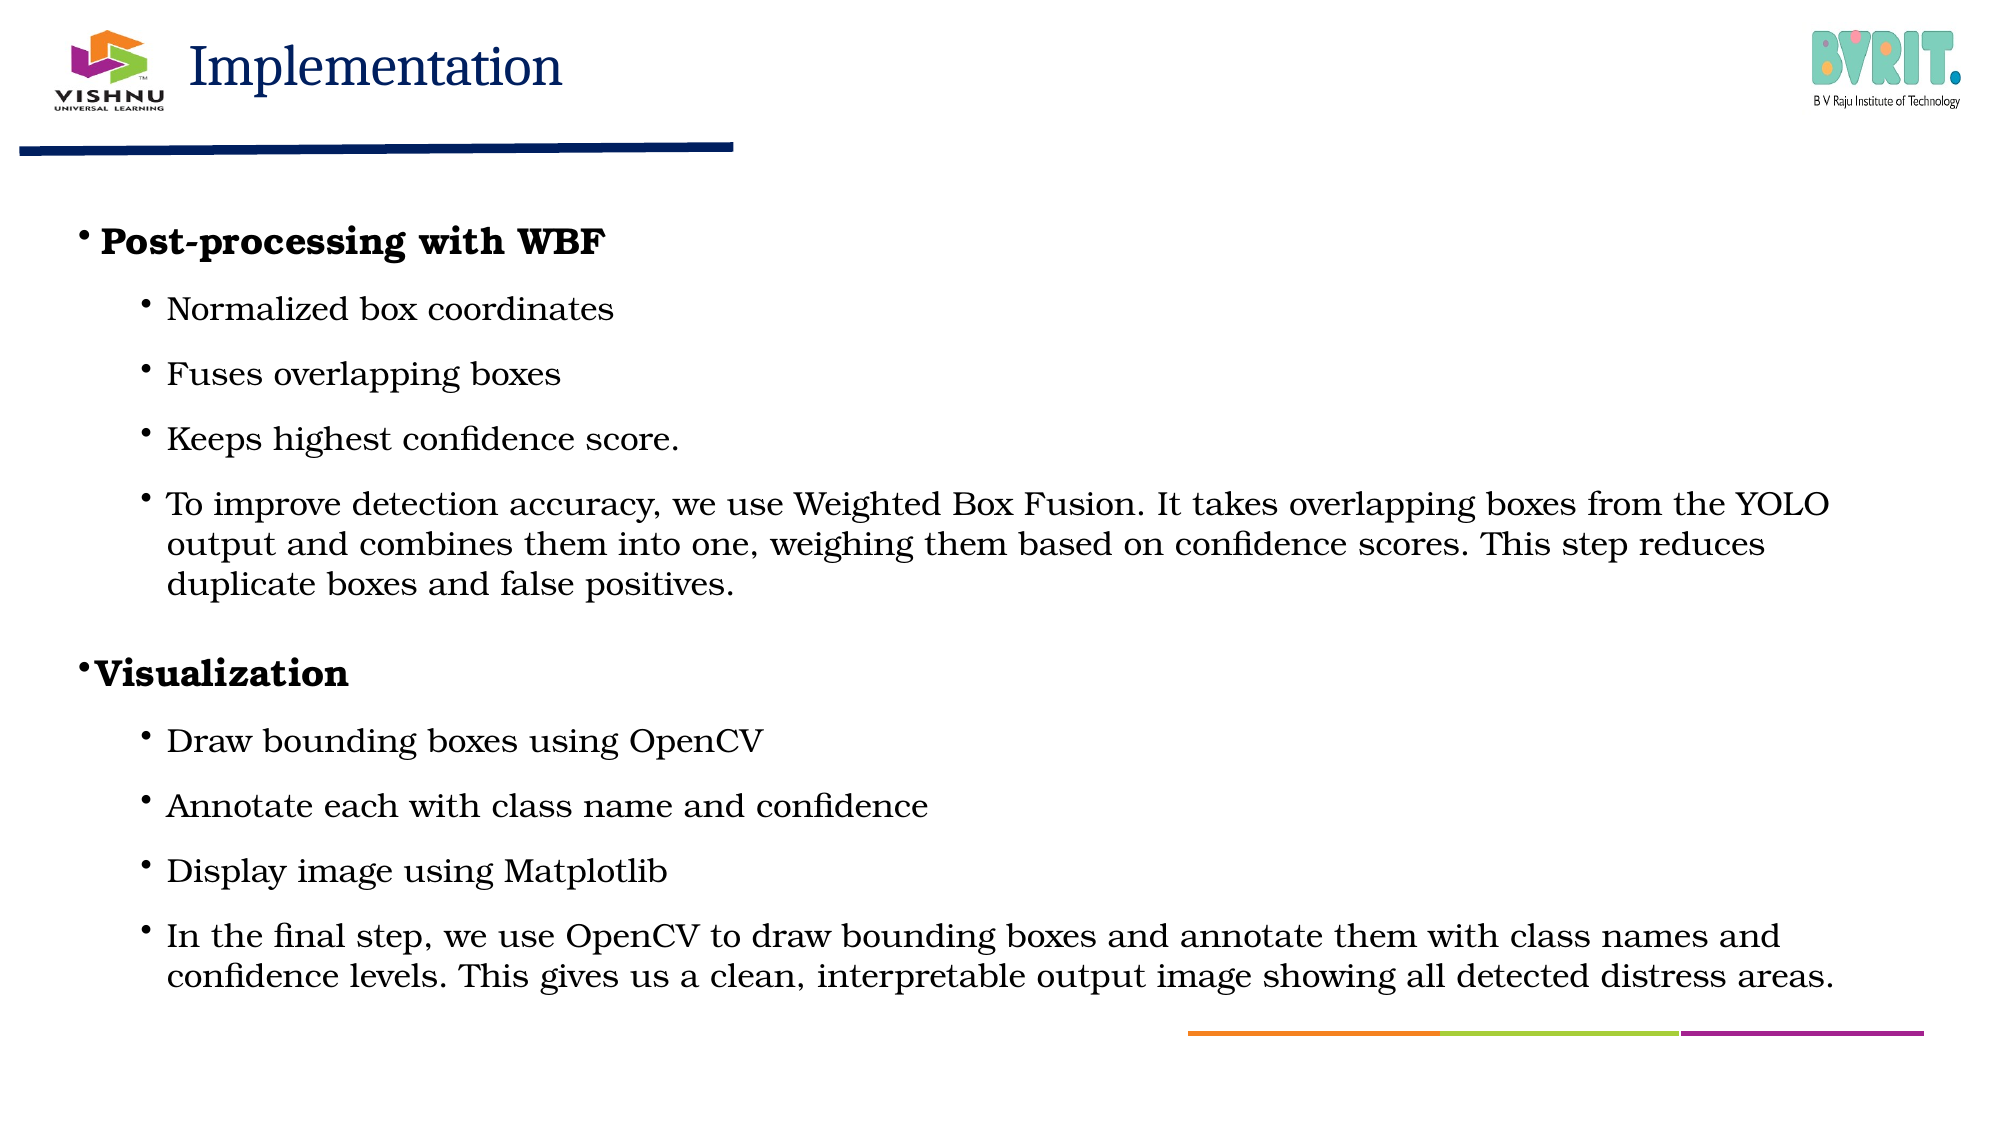

Implementation
Post-processing with WBF
Normalized box coordinates
Fuses overlapping boxes
Keeps highest confidence score.
To improve detection accuracy, we use Weighted Box Fusion. It takes overlapping boxes from the YOLO output and combines them into one, weighing them based on confidence scores. This step reduces duplicate boxes and false positives.
Visualization
Draw bounding boxes using OpenCV
Annotate each with class name and confidence
Display image using Matplotlib
In the final step, we use OpenCV to draw bounding boxes and annotate them with class names and confidence levels. This gives us a clean, interpretable output image showing all detected distress areas.